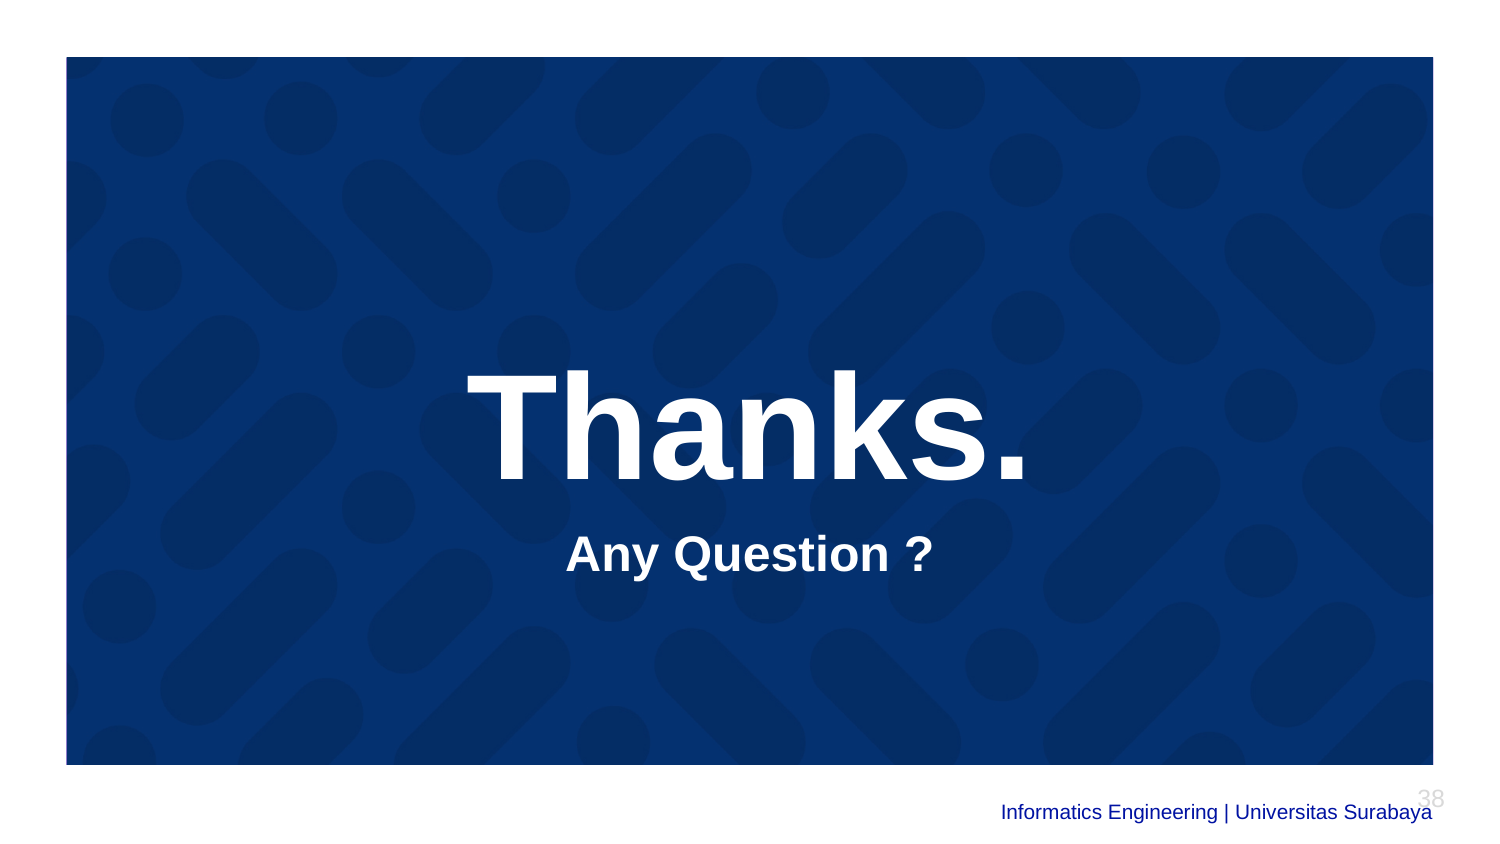

# Thanks.
Any Question ?
38
Informatics Engineering | Universitas Surabaya